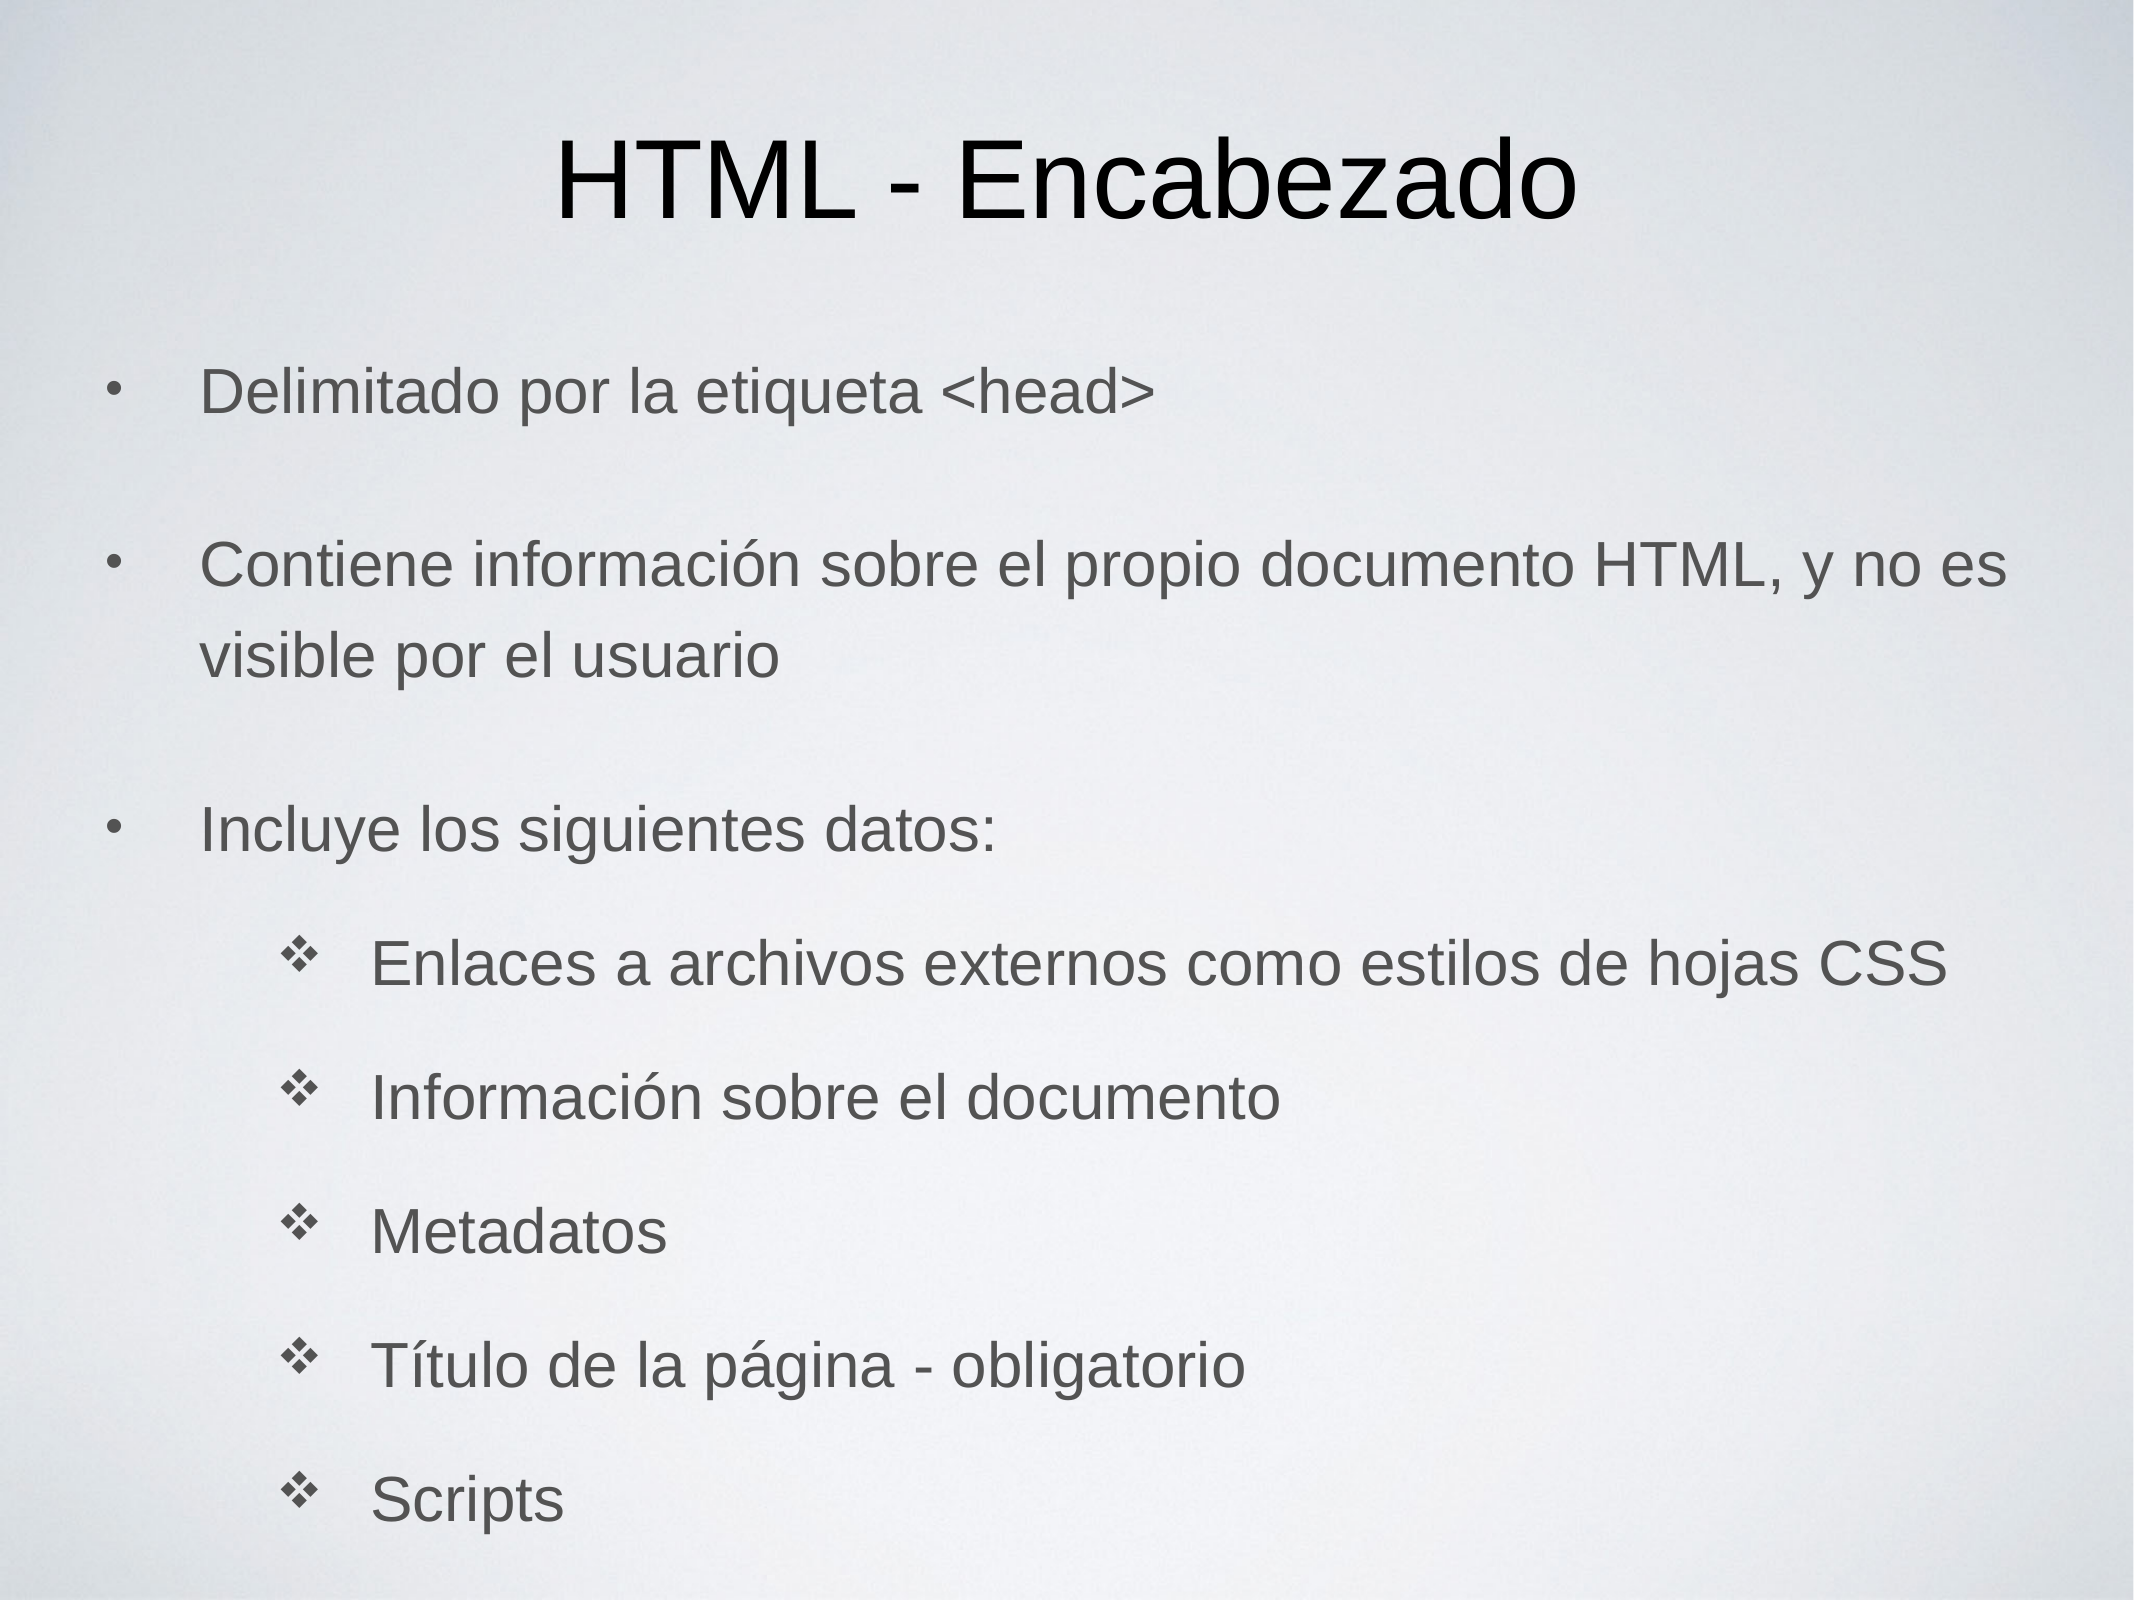

HTML - Encabezado
Delimitado por la etiqueta <head>
Contiene información sobre el propio documento HTML, y no es visible por el usuario
Incluye los siguientes datos:
Enlaces a archivos externos como estilos de hojas CSS
Información sobre el documento
Metadatos
Título de la página - obligatorio
Scripts